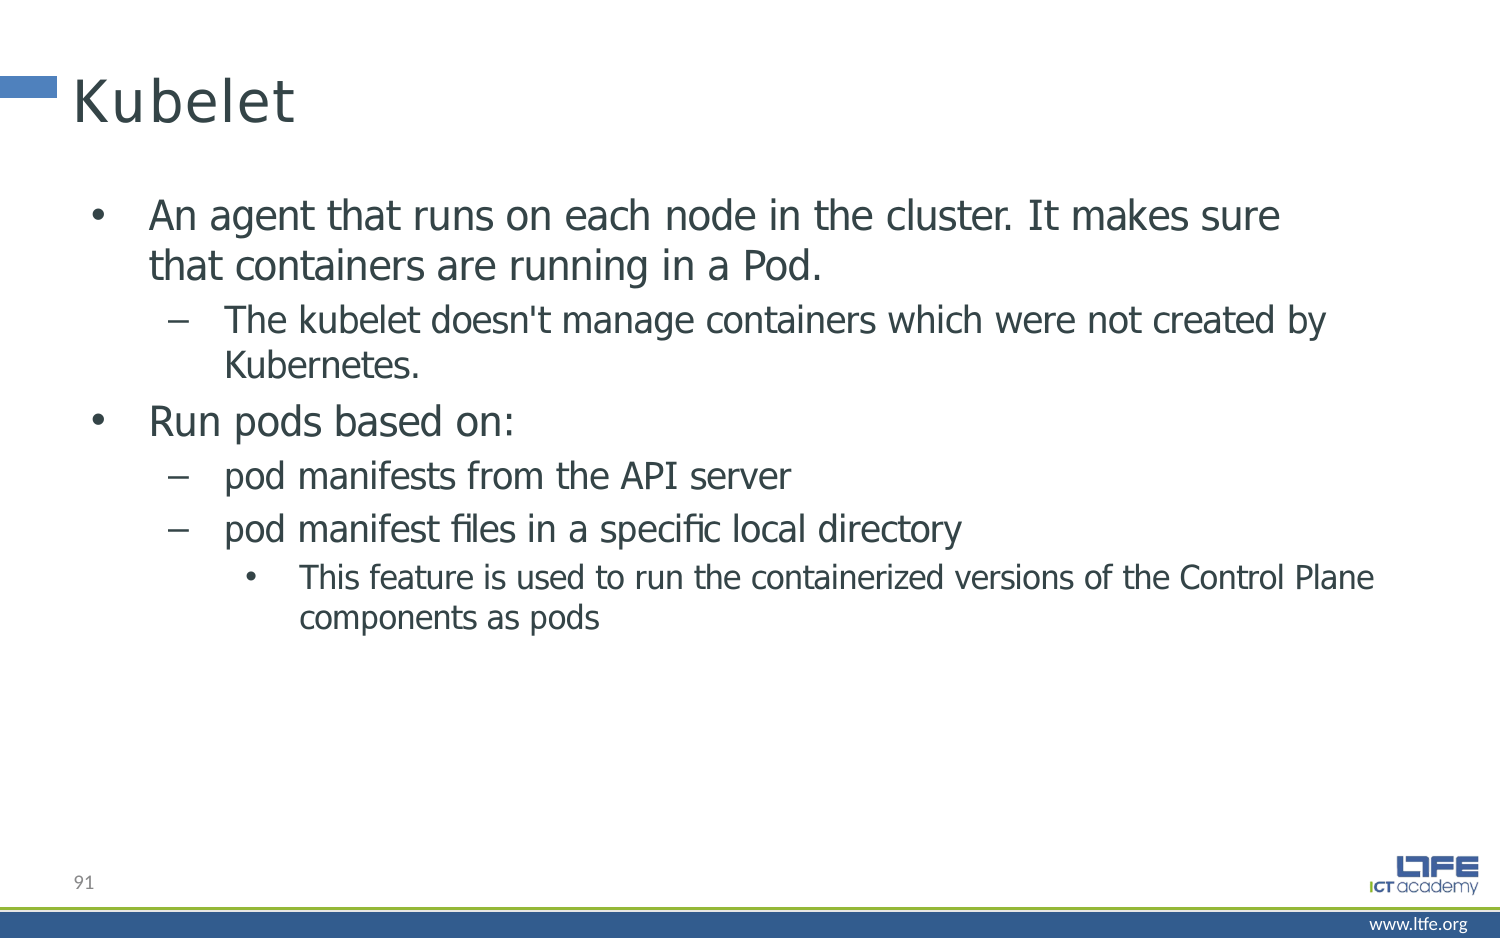

# Kubelet
An agent that runs on each node in the cluster. It makes sure that containers are running in a Pod.
The kubelet doesn't manage containers which were not created by Kubernetes.
Run pods based on:
pod manifests from the API server
pod manifest files in a specific local directory
This feature is used to run the containerized versions of the Control Plane components as pods
91